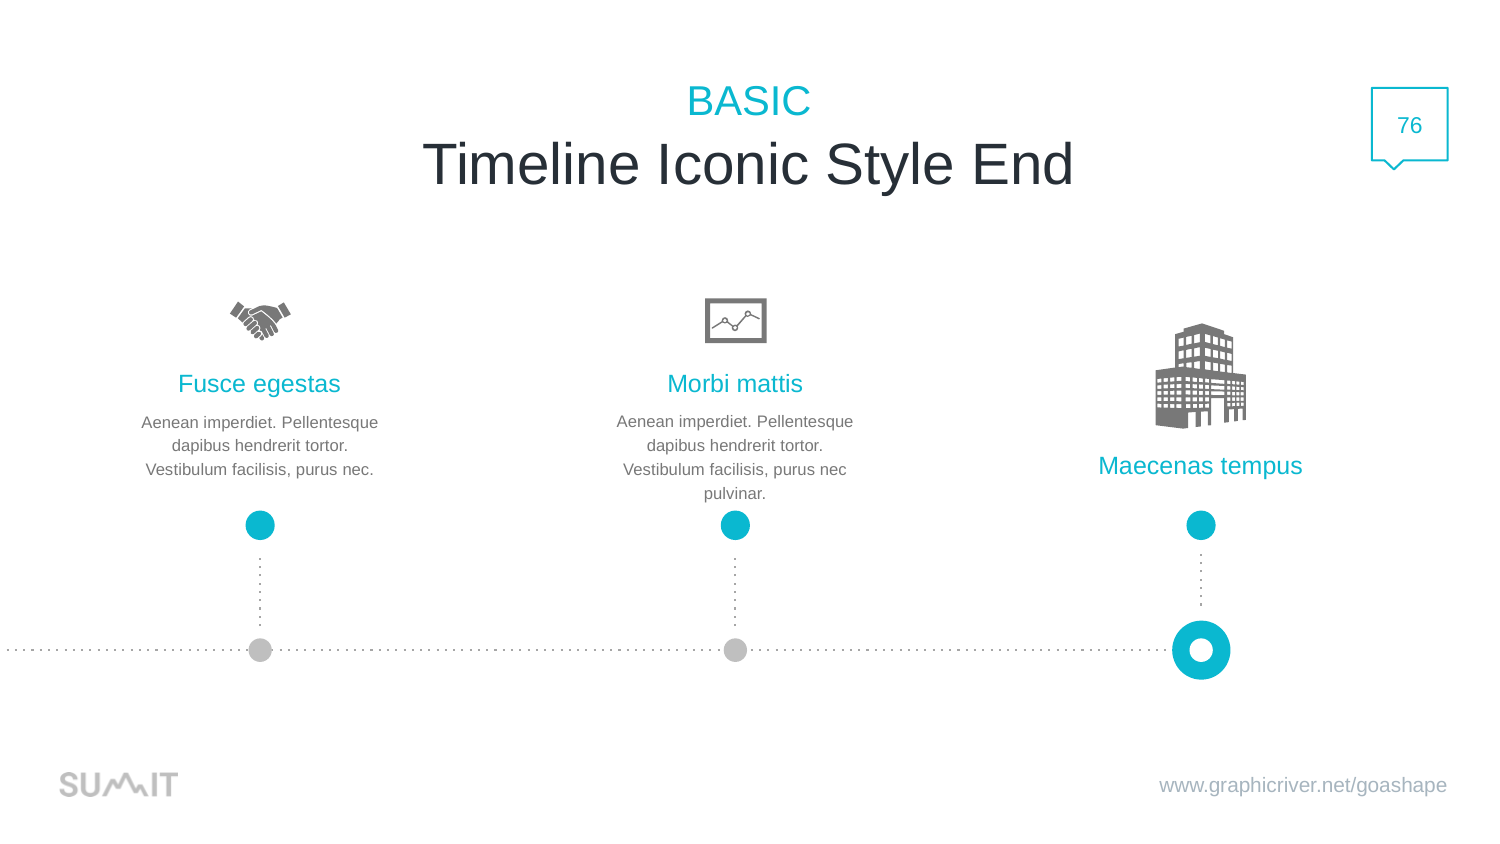

76
# Timeline Iconic Style End

Fusce egestas
Morbi mattis
Aenean imperdiet. Pellentesque dapibus hendrerit tortor. Vestibulum facilisis, purus nec pulvinar.
Aenean imperdiet. Pellentesque dapibus hendrerit tortor. Vestibulum facilisis, purus nec.
Maecenas tempus

www.graphicriver.net/goashape